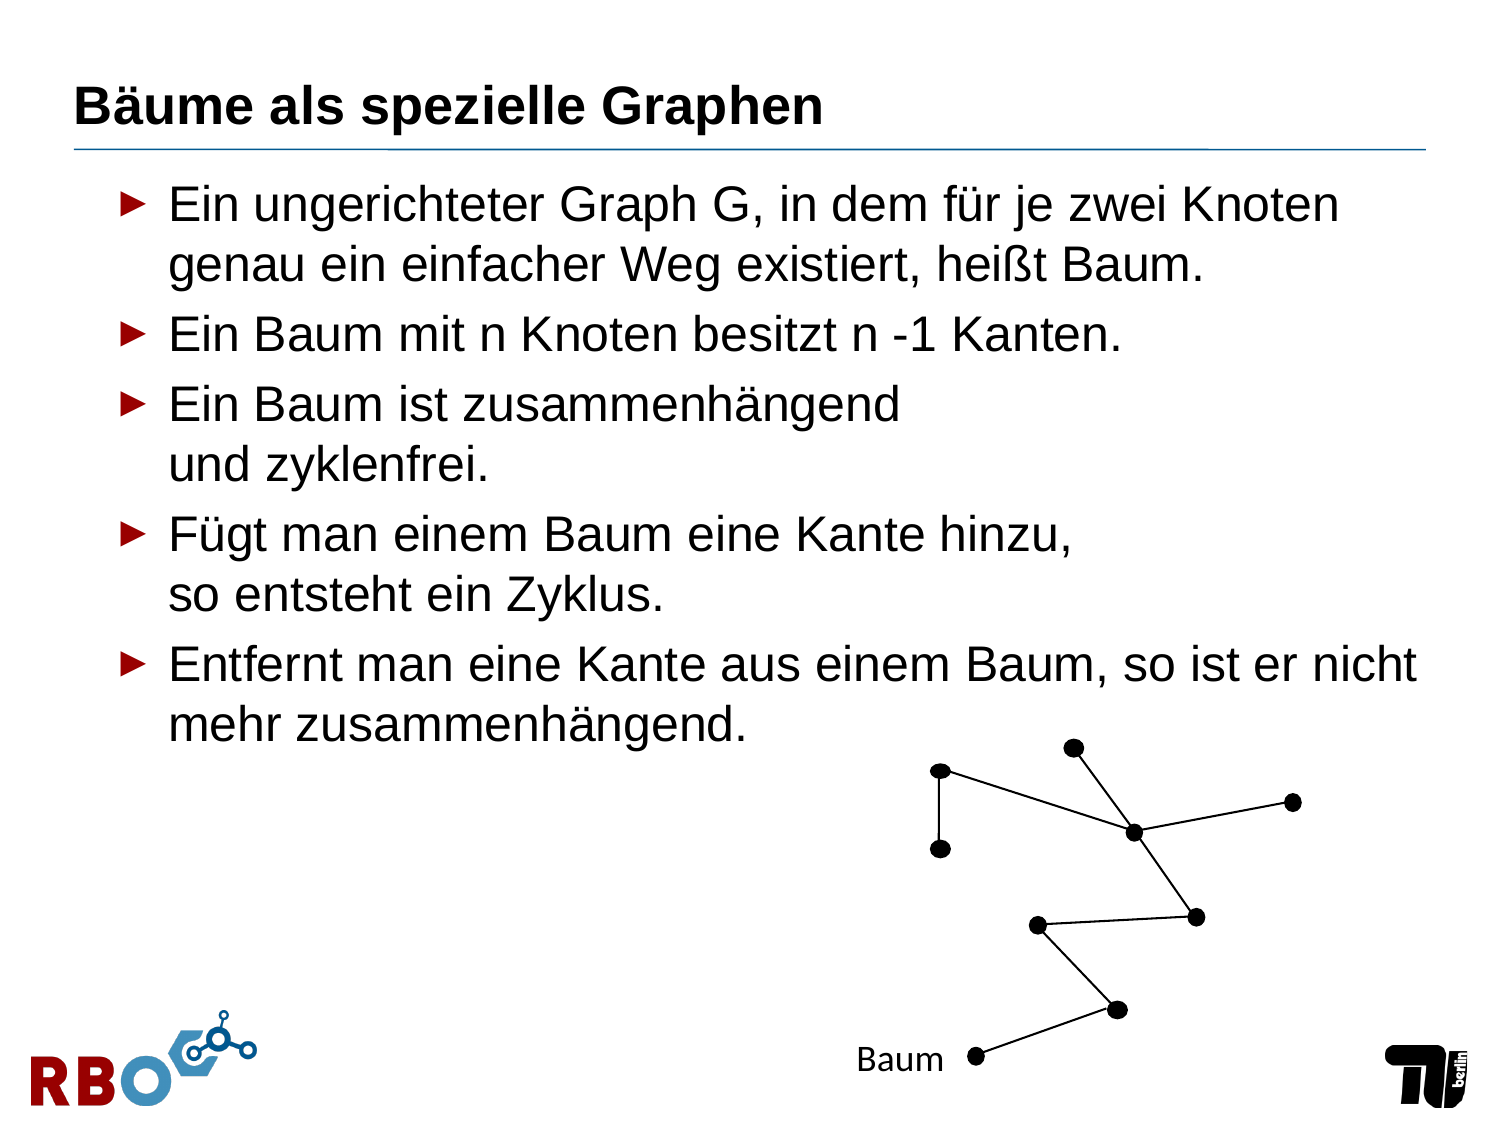

# Bäume als spezielle Graphen
Ein ungerichteter Graph G, in dem für je zwei Knoten genau ein einfacher Weg existiert, heißt Baum.
Ein Baum mit n Knoten besitzt n -1 Kanten.
Ein Baum ist zusammenhängend
und zyklenfrei.
Fügt man einem Baum eine Kante hinzu,
so entsteht ein Zyklus.
Entfernt man eine Kante aus einem Baum, so ist er nicht mehr zusammenhängend.

Baum